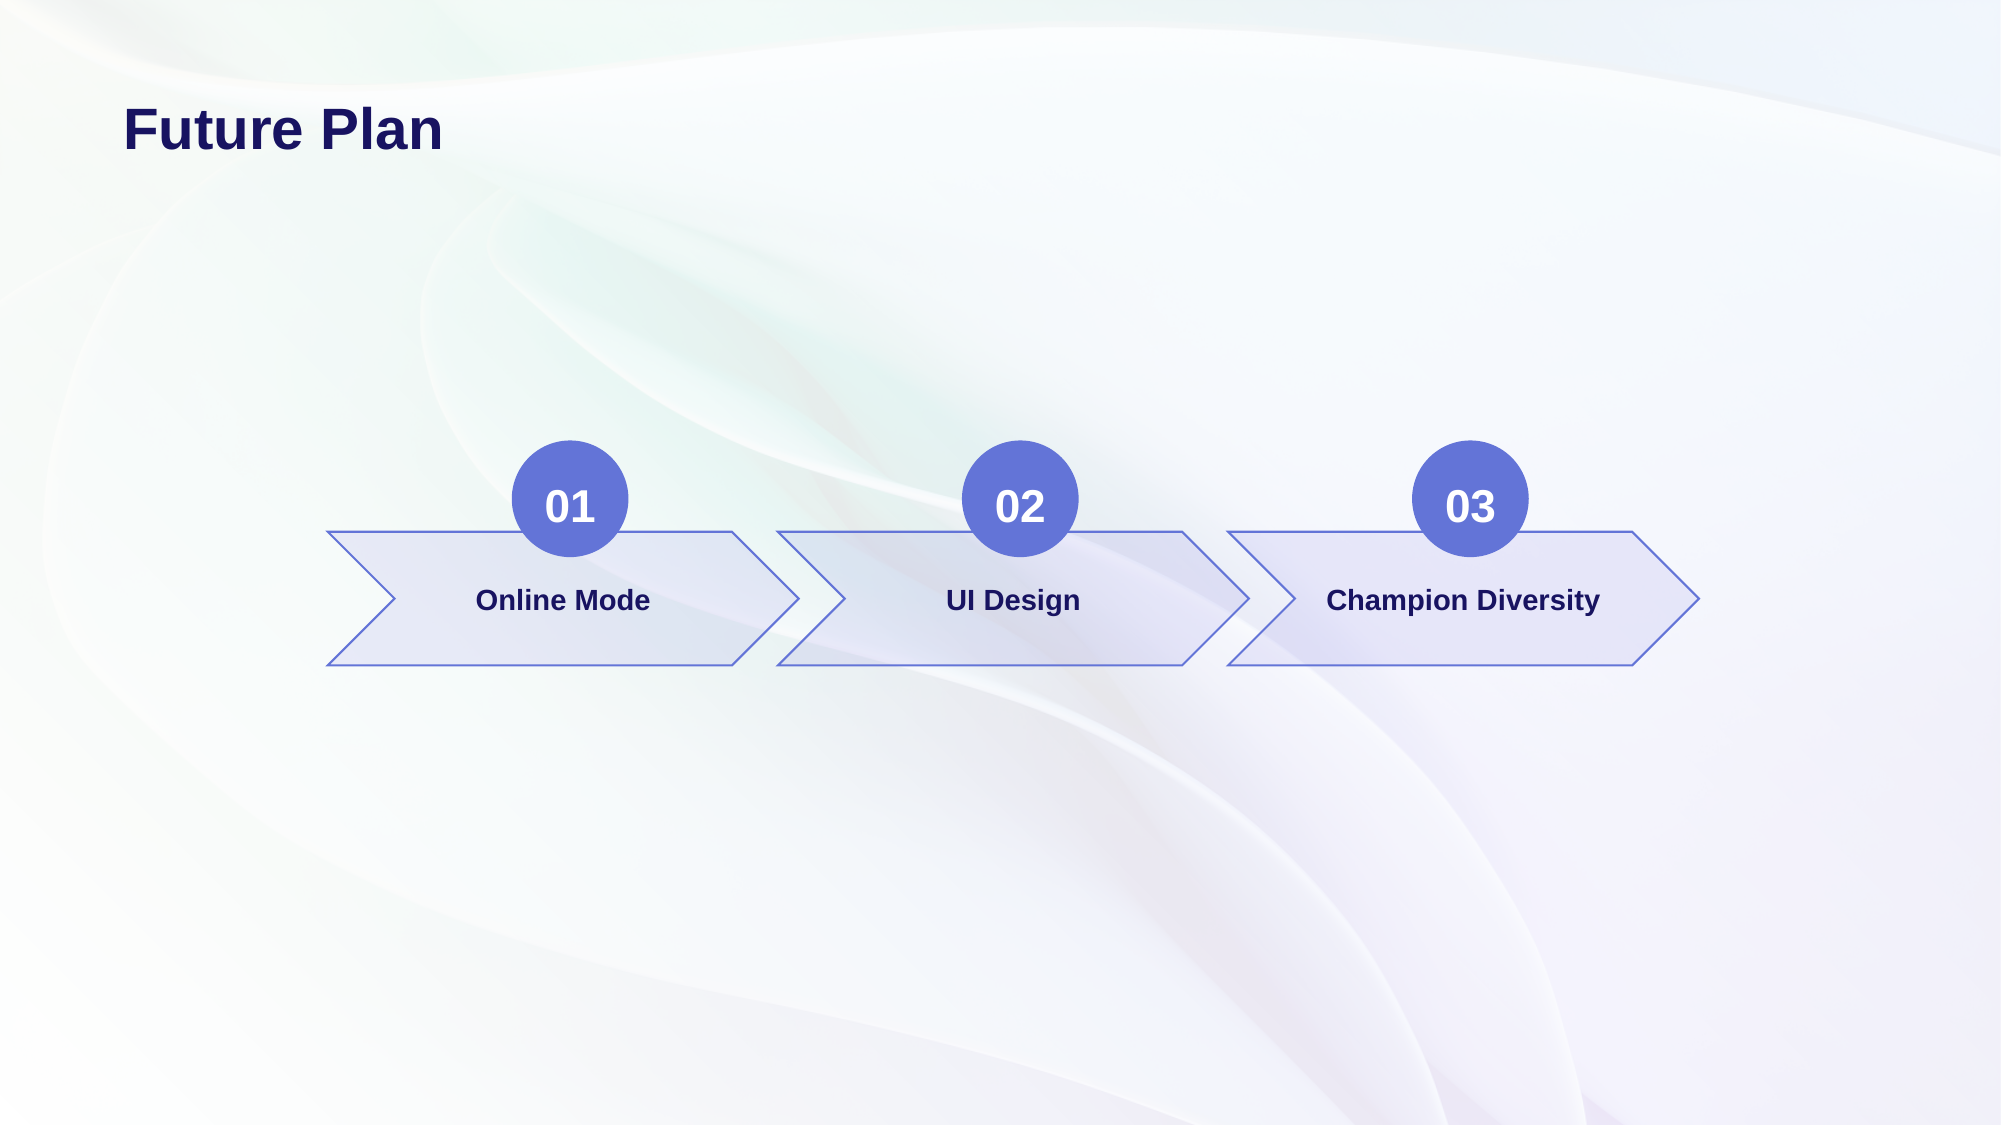

# Future Plan
01
02
03
Online Mode
UI Design
Champion Diversity